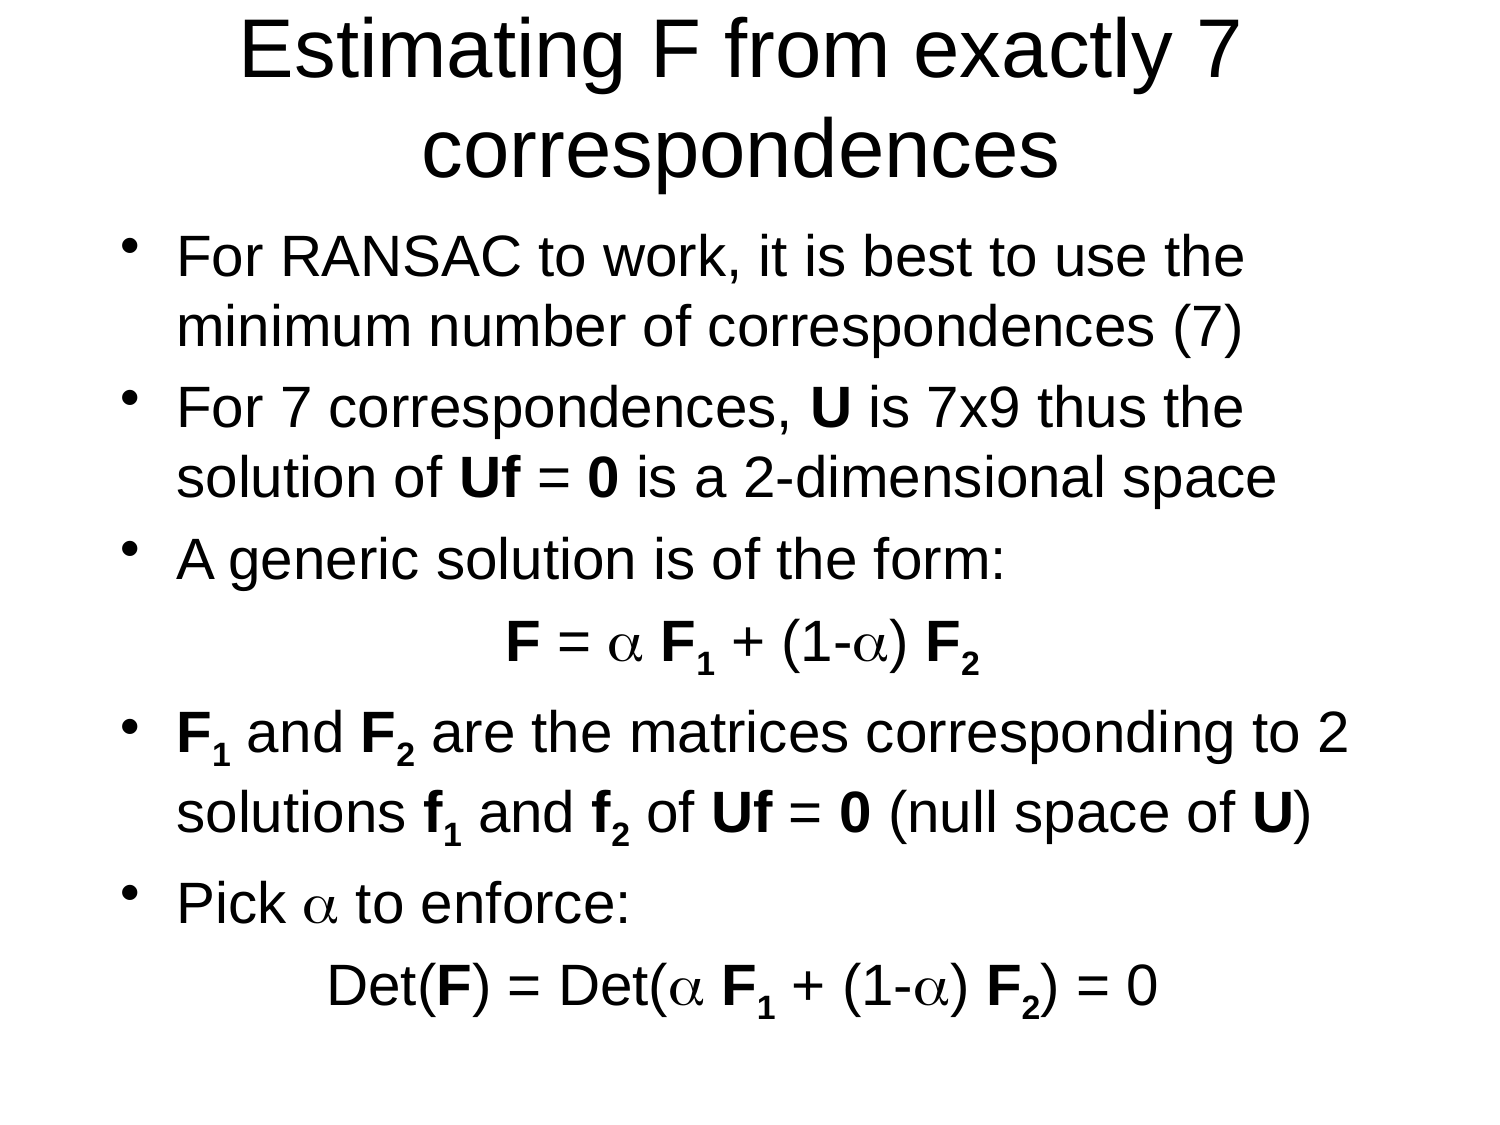

# Estimating F from exactly 7 correspondences
For RANSAC to work, it is best to use the minimum number of correspondences (7)
For 7 correspondences, U is 7x9 thus the solution of Uf = 0 is a 2-dimensional space
A generic solution is of the form:
F = α F1 + (1-α) F2
F1 and F2 are the matrices corresponding to 2 solutions f1 and f2 of Uf = 0 (null space of U)
Pick α to enforce:
Det(F) = Det(α F1 + (1-α) F2) = 0